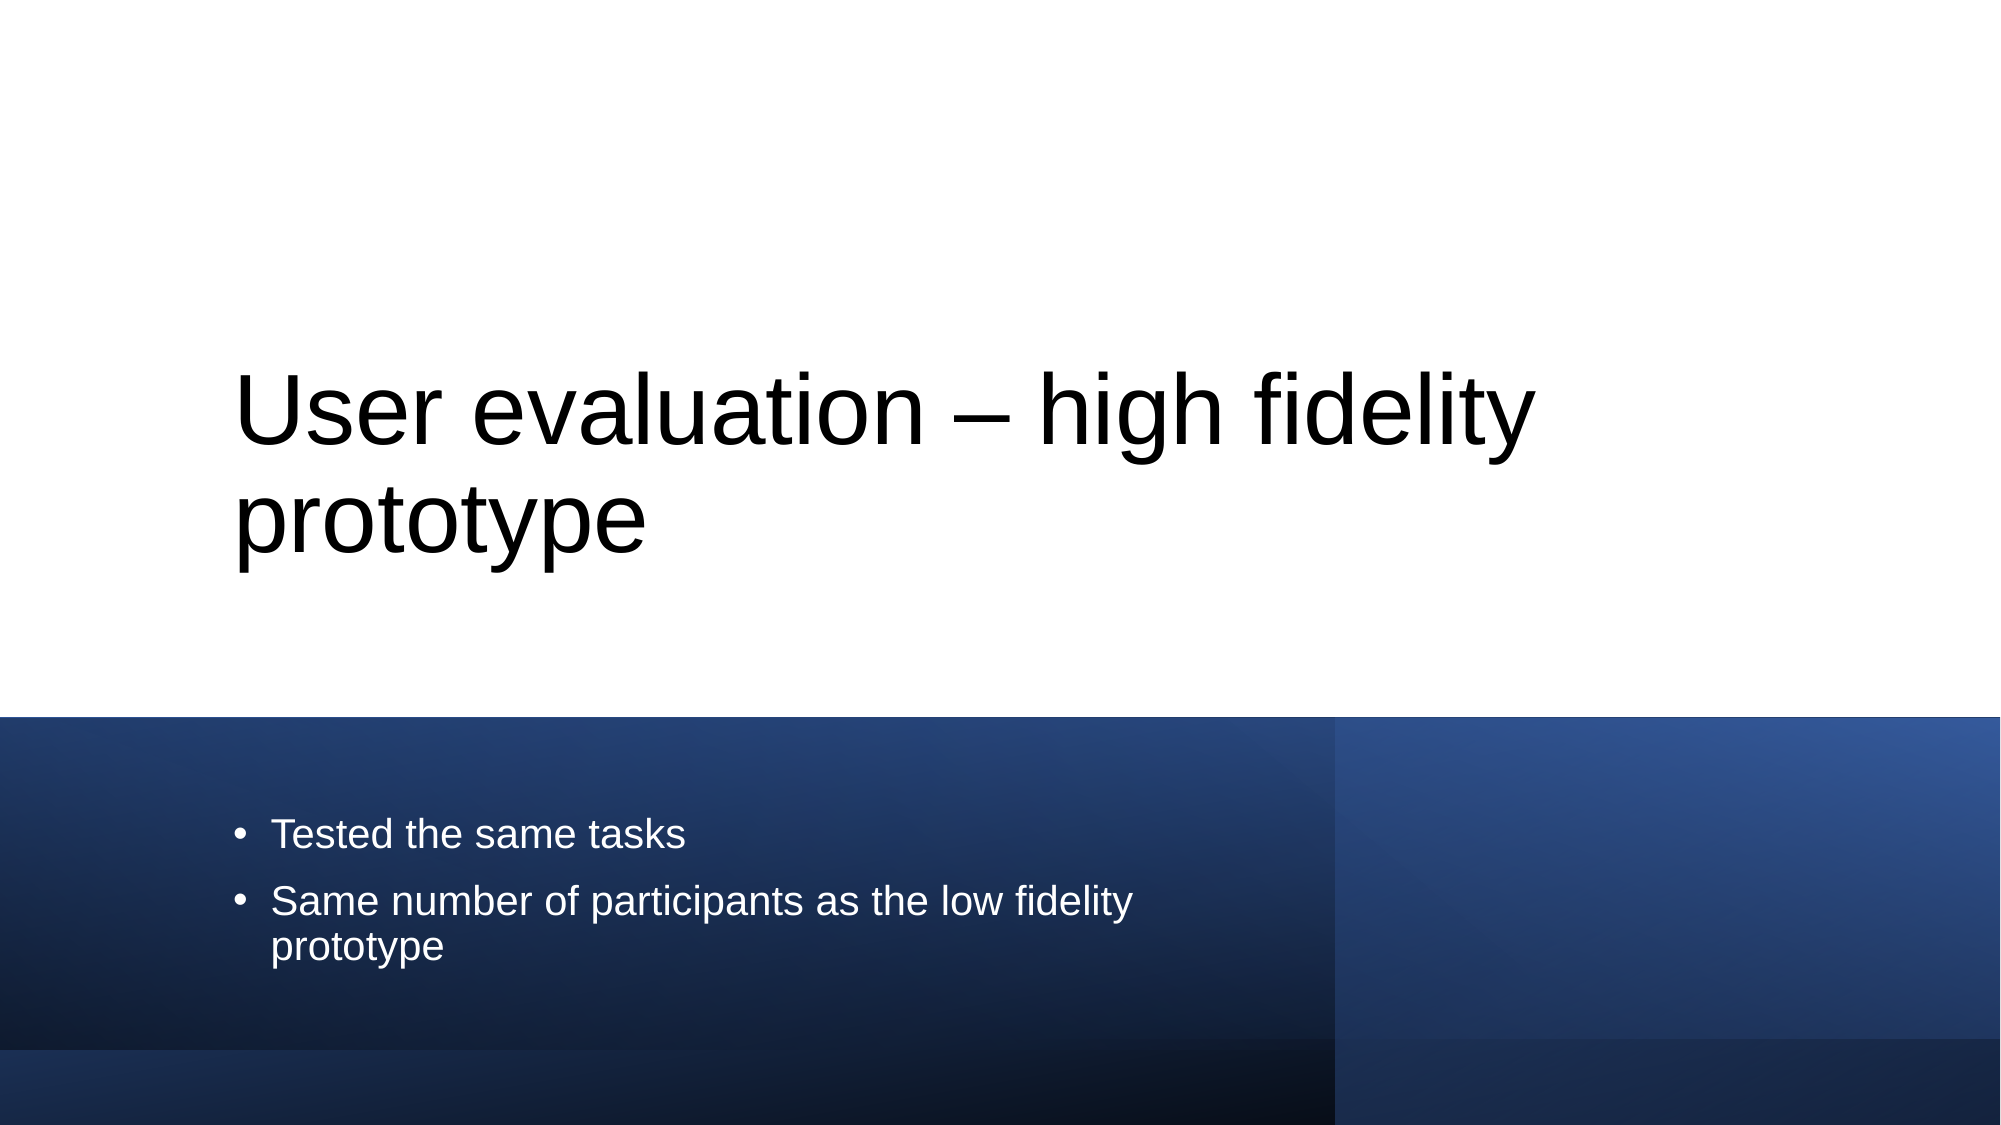

# User evaluation – high fidelity prototype

Tested the same tasks
Same number of participants as the low fidelity prototype
14